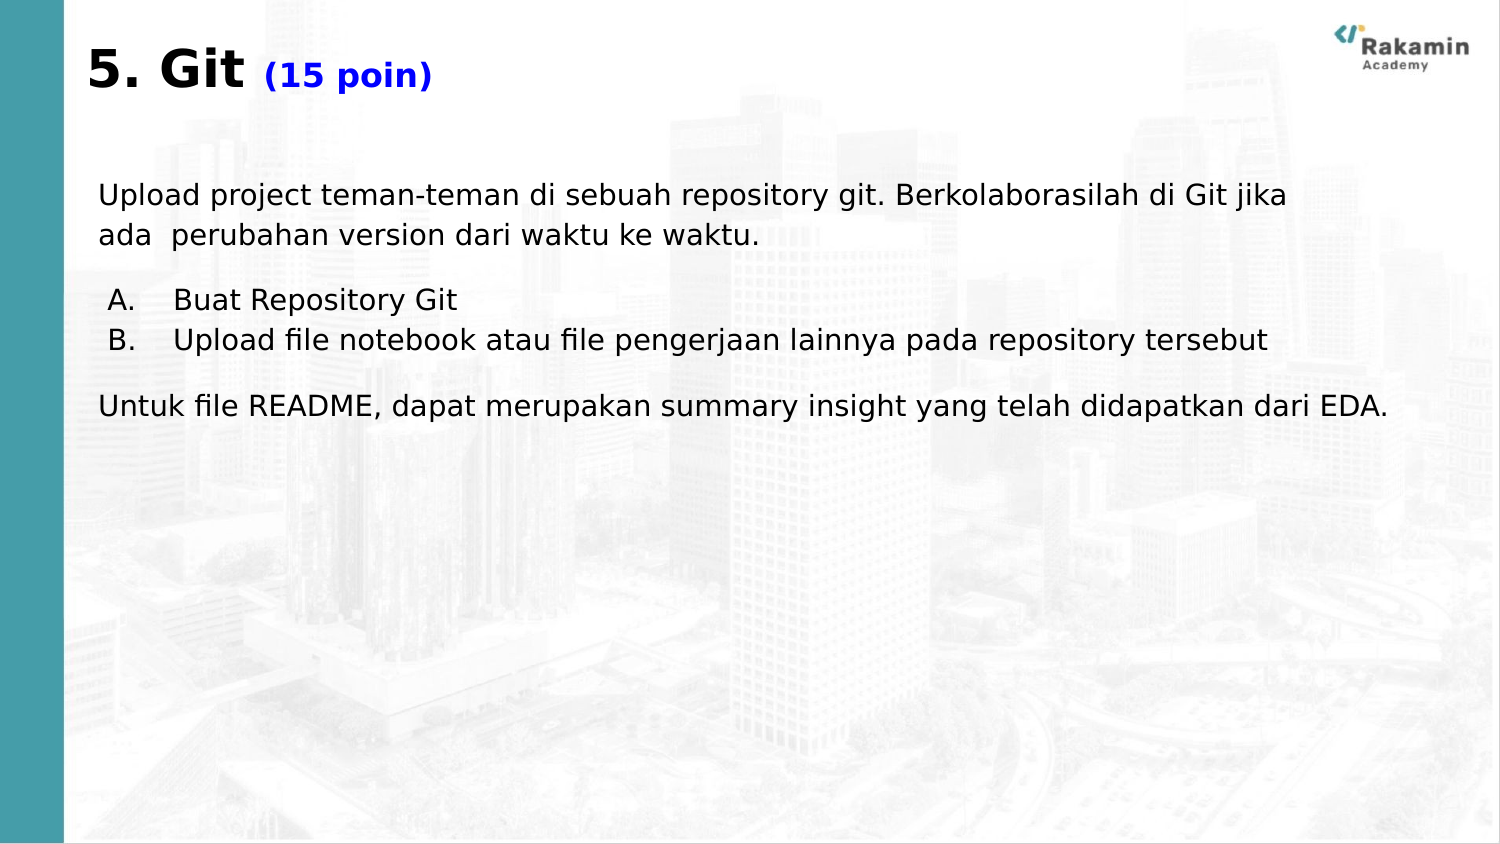

# 5. Git (15 poin)
Upload project teman-teman di sebuah repository git. Berkolaborasilah di Git jika ada  perubahan version dari waktu ke waktu.
Buat Repository Git
Upload ﬁle notebook atau ﬁle pengerjaan lainnya pada repository tersebut
Untuk ﬁle README, dapat merupakan summary insight yang telah didapatkan dari EDA.